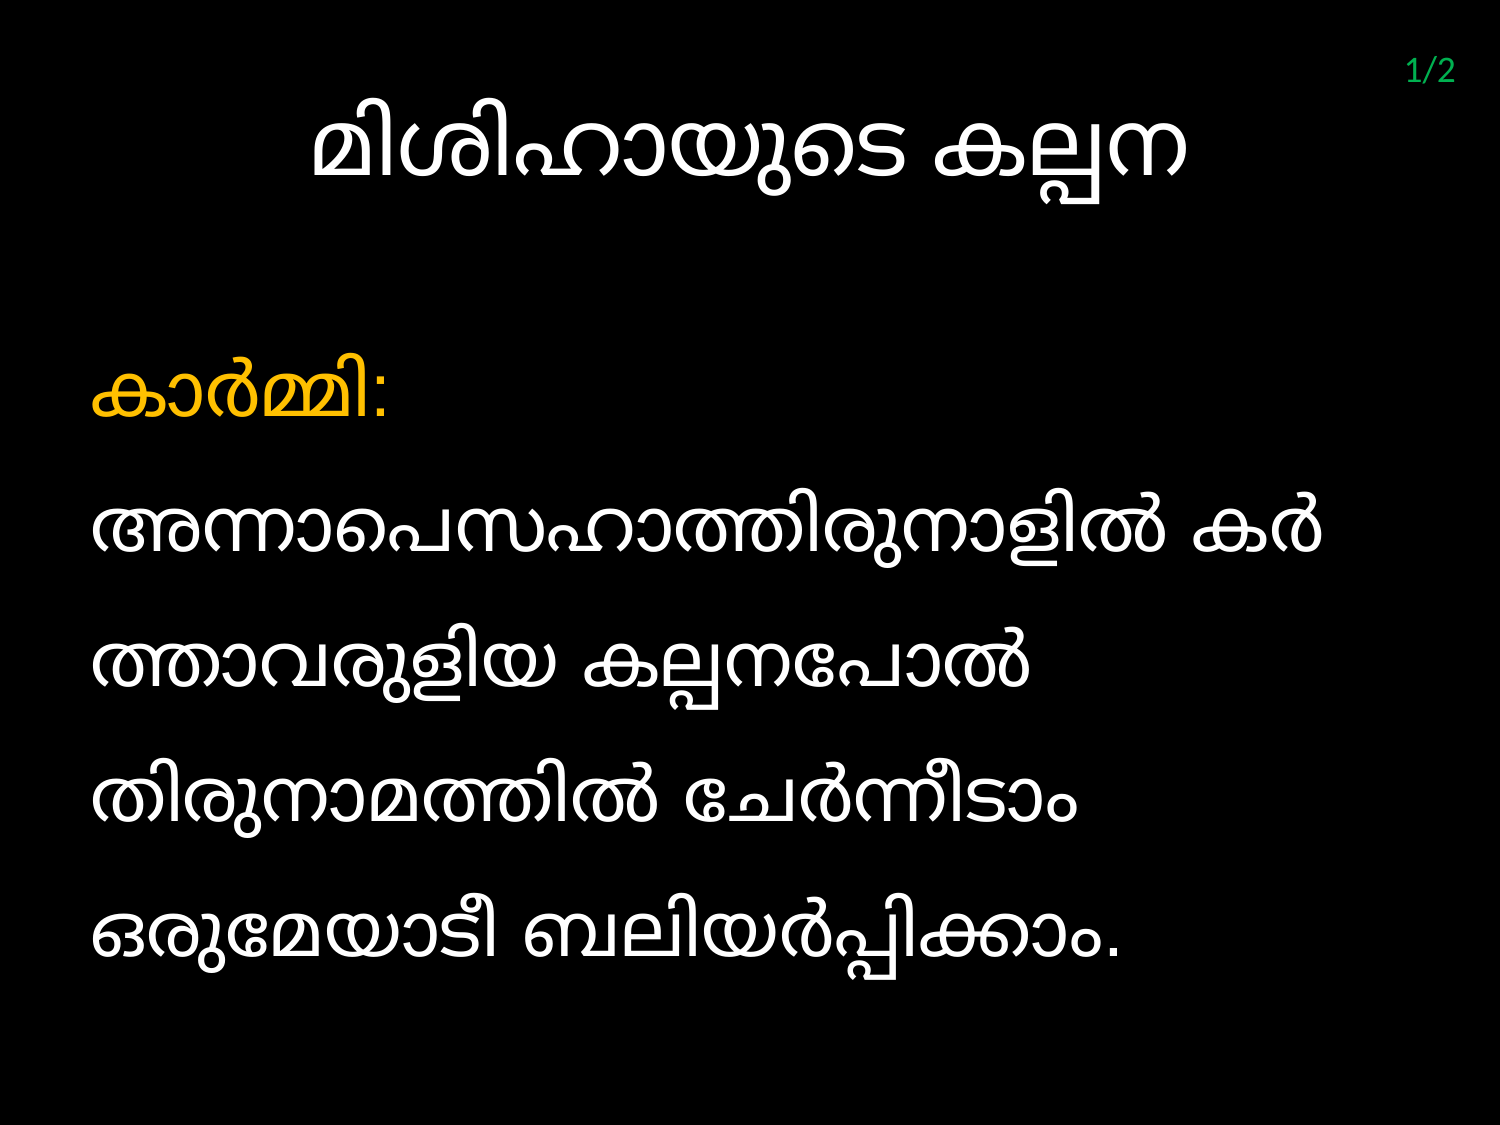

1/2
# മിശിഹായുടെ കല്പന
കാര്‍മ്മി:
അന്നാപെസഹാത്തിരുനാളില്‍ കര്‍ത്താവരുളിയ കല്പനപോല്‍ തിരുനാമത്തില്‍ ചേര്‍ന്നീടാം ഒരുമേയാടീ ബലിയര്‍പ്പിക്കാം.